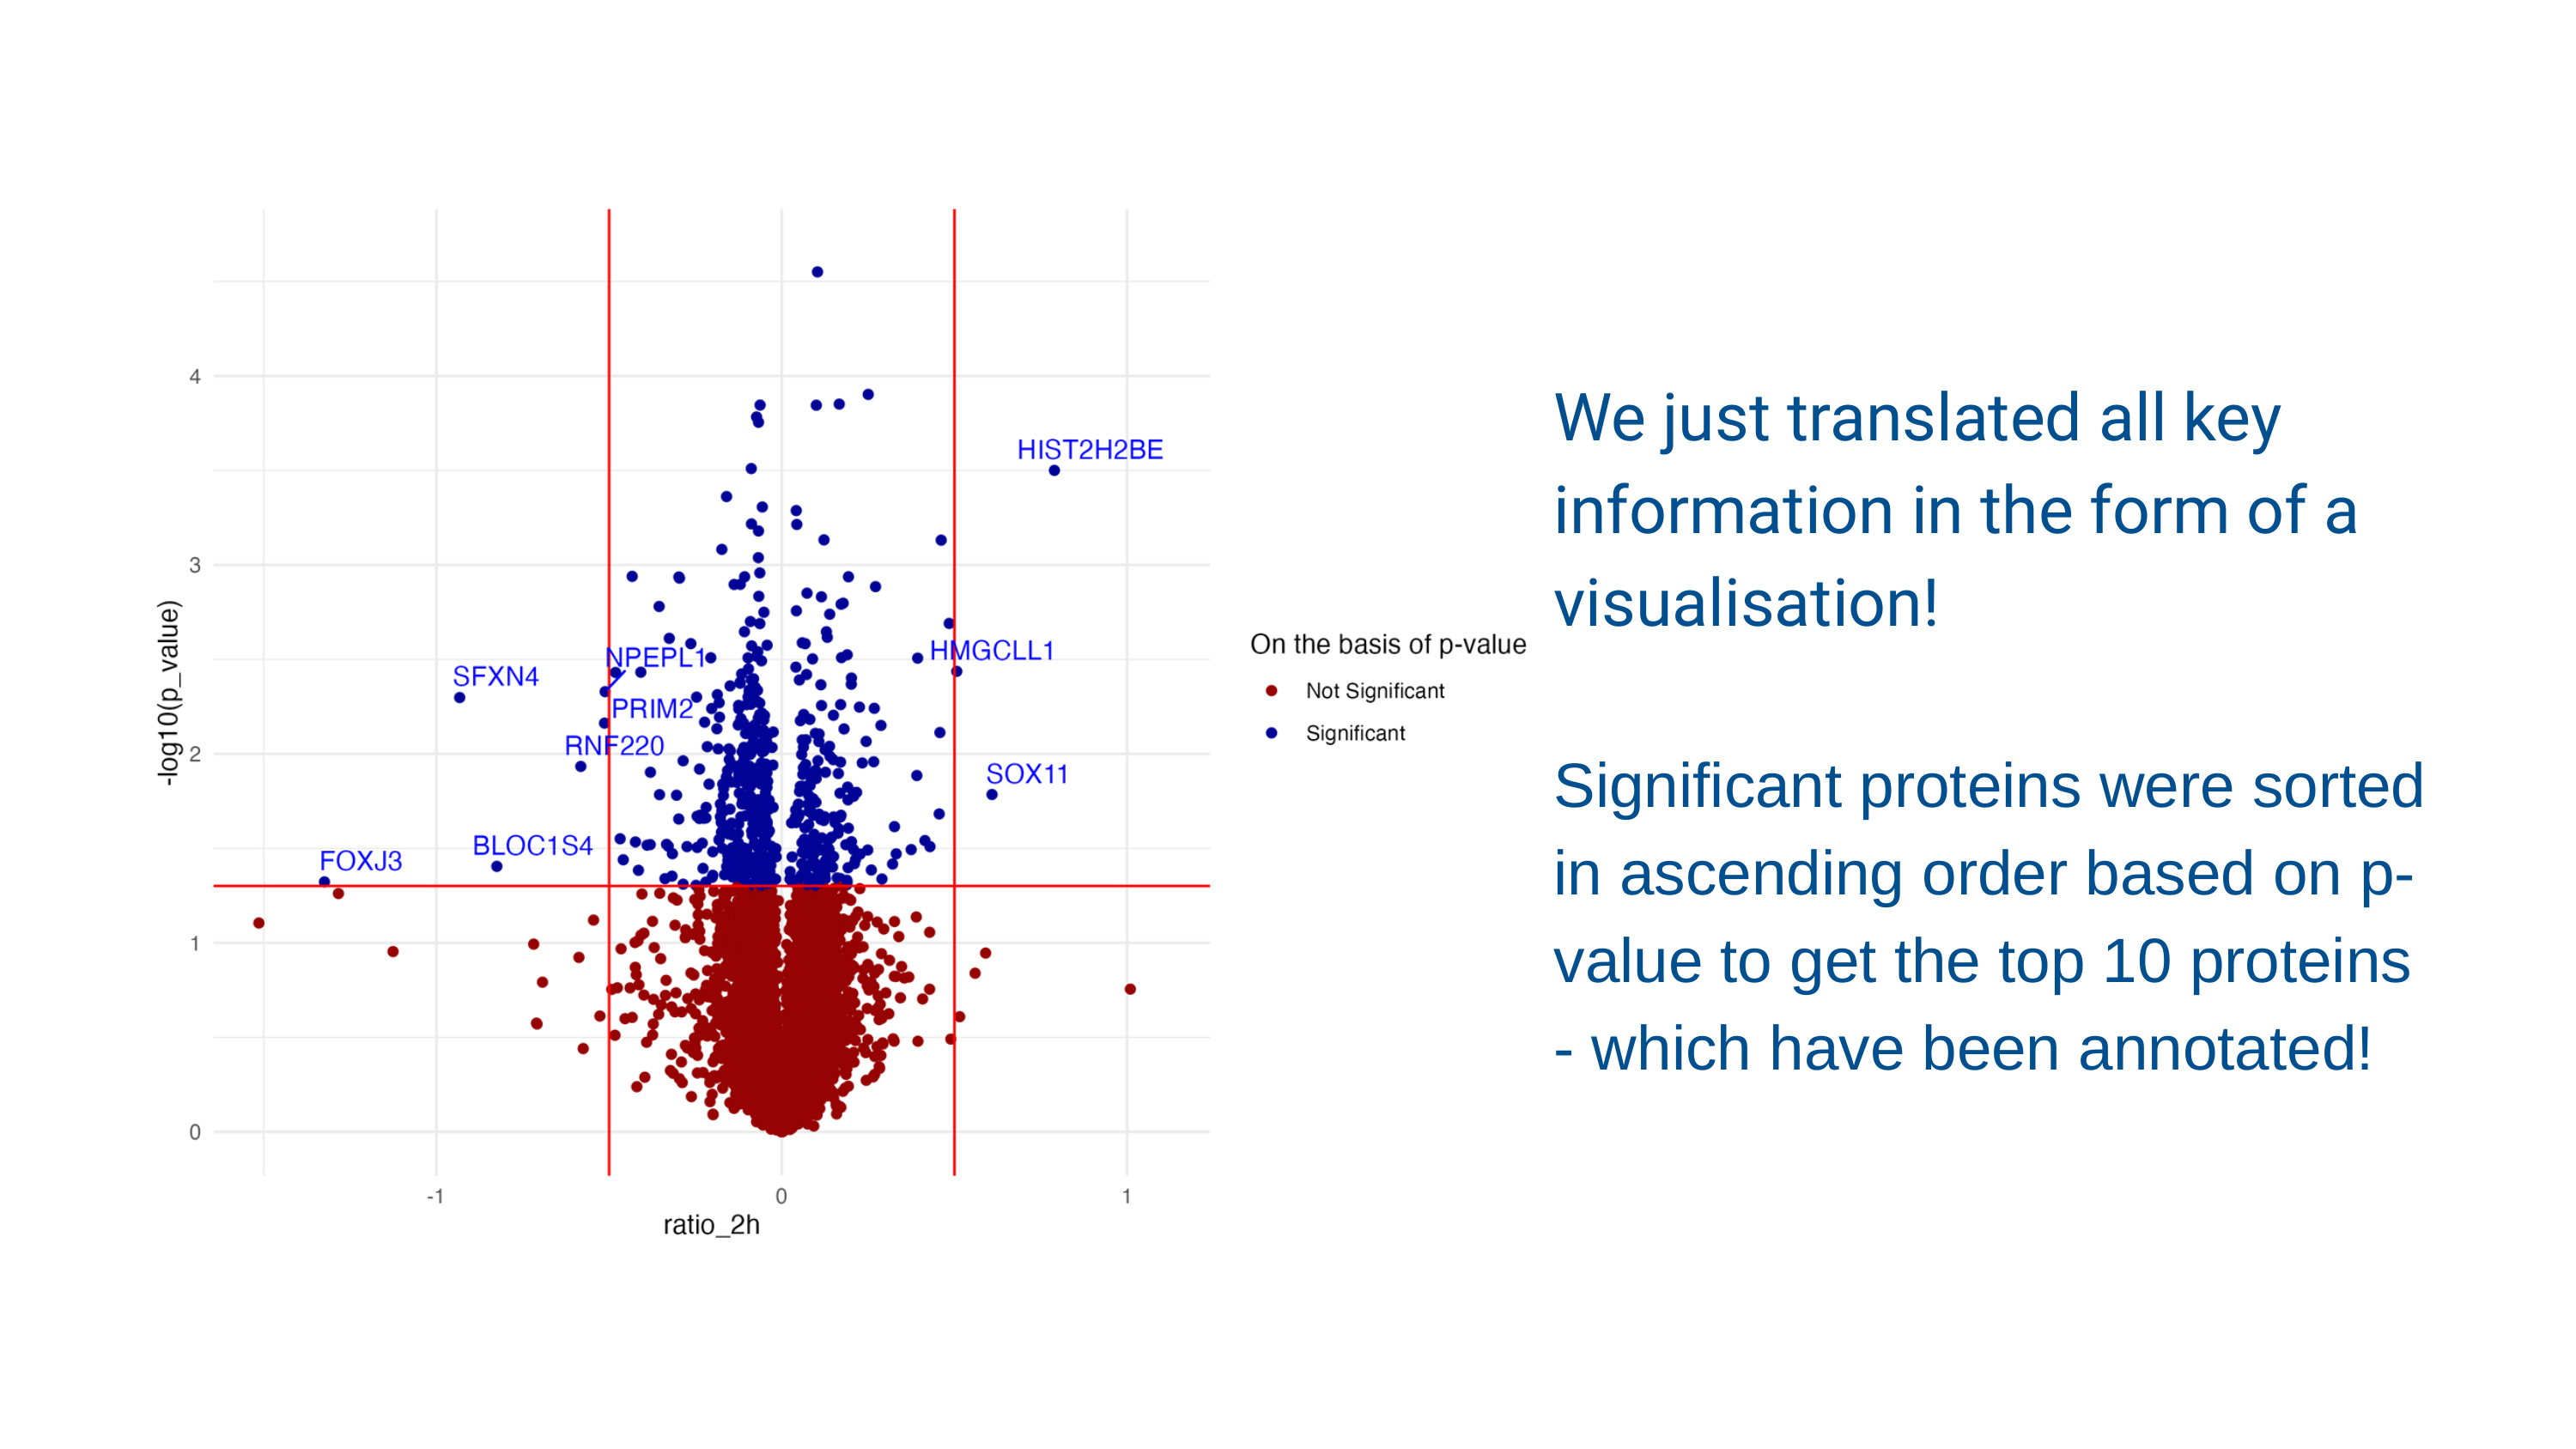

We just translated all key information in the form of a visualisation!

Significant proteins were sorted in ascending order based on p-value to get the top 10 proteins - which have been annotated!